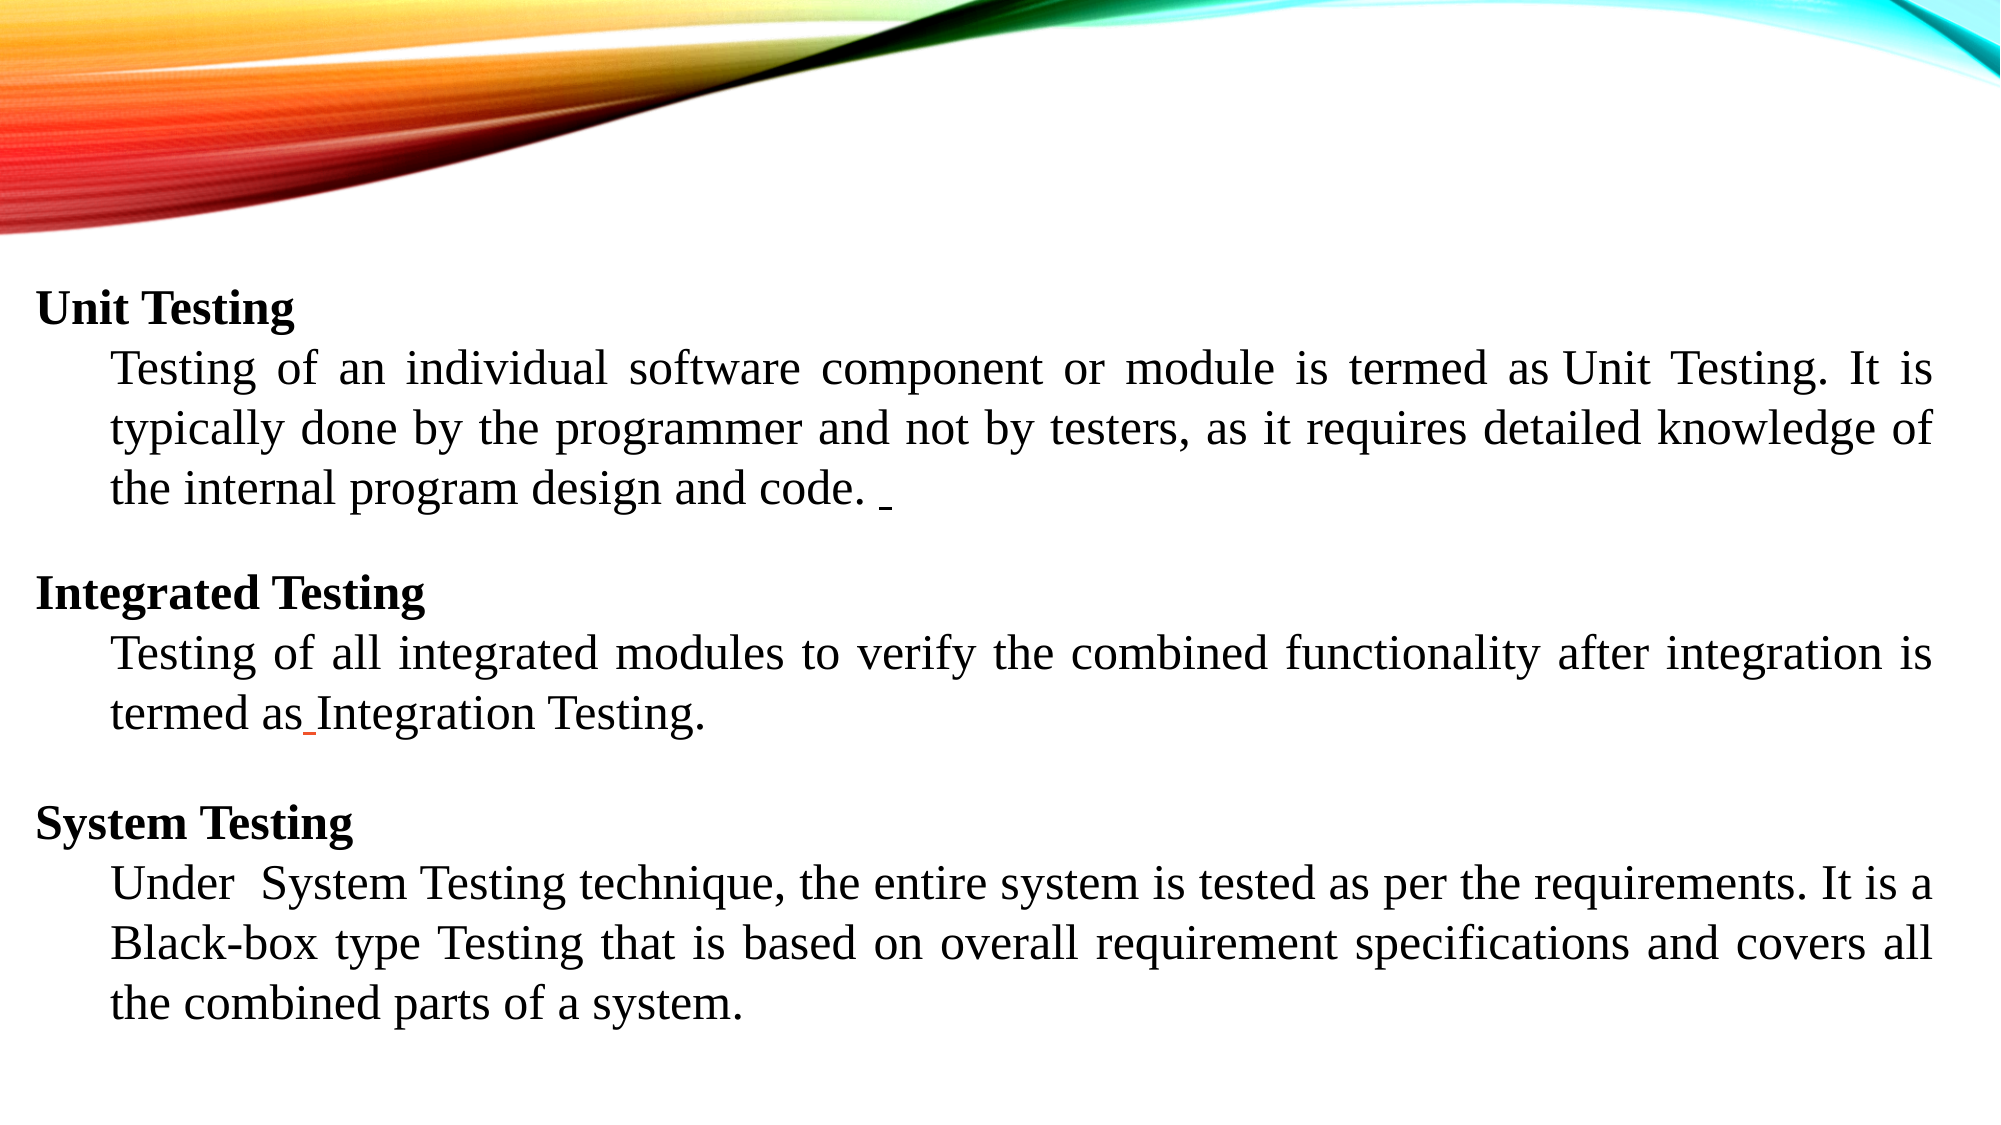

Unit Testing
Testing of an individual software component or module is termed as Unit Testing. It is typically done by the programmer and not by testers, as it requires detailed knowledge of the internal program design and code.

Integrated Testing
Testing of all integrated modules to verify the combined functionality after integration is termed as Integration Testing.

System Testing
Under  System Testing technique, the entire system is tested as per the requirements. It is a Black-box type Testing that is based on overall requirement specifications and covers all the combined parts of a system.